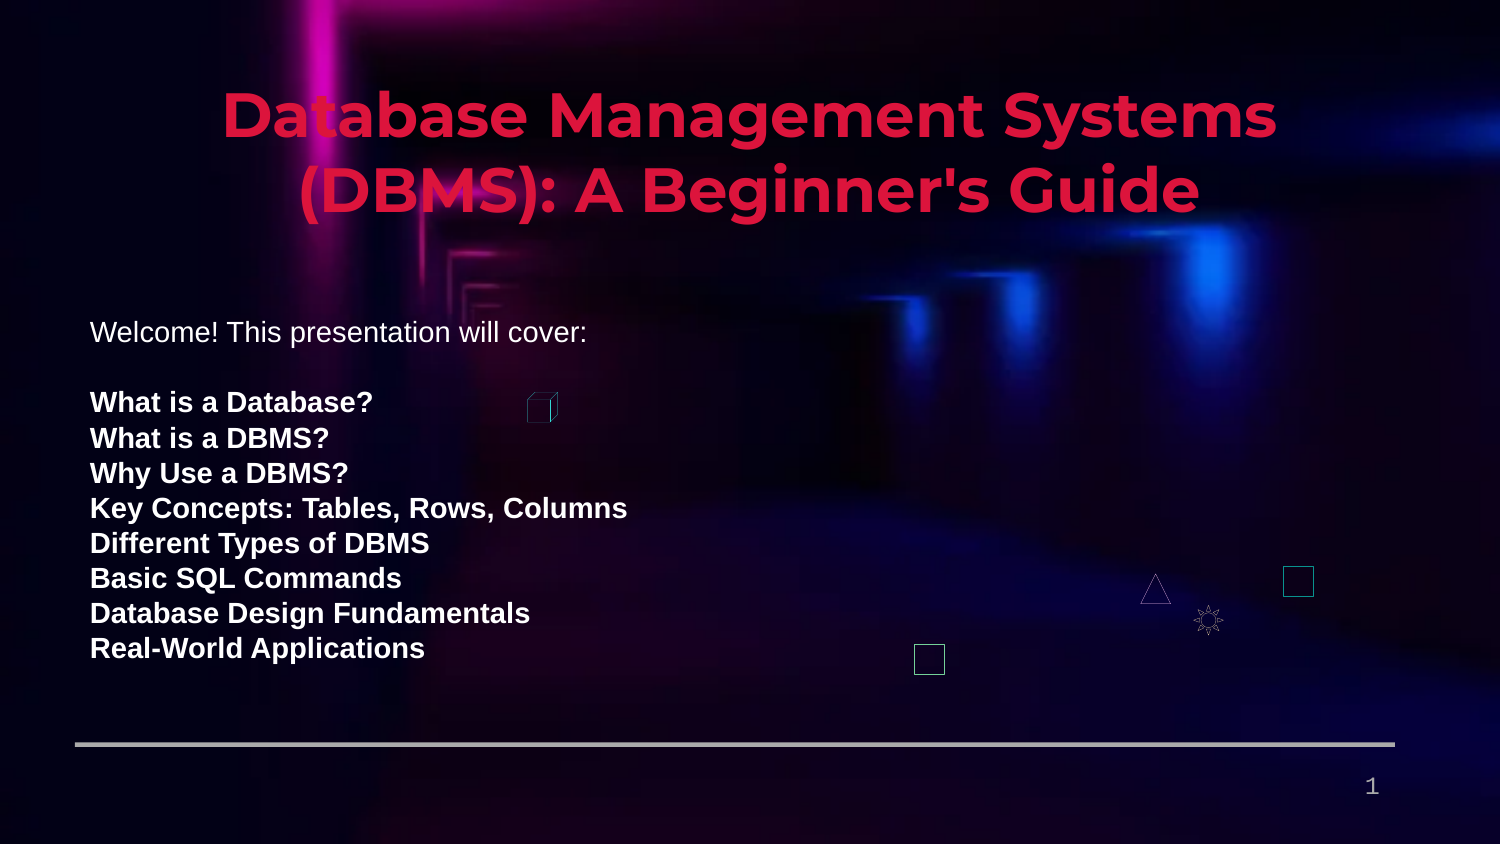

Database Management Systems (DBMS): A Beginner's Guide
Welcome! This presentation will cover:

What is a Database?
What is a DBMS?
Why Use a DBMS?
Key Concepts: Tables, Rows, Columns
Different Types of DBMS
Basic SQL Commands
Database Design Fundamentals
Real-World Applications

1